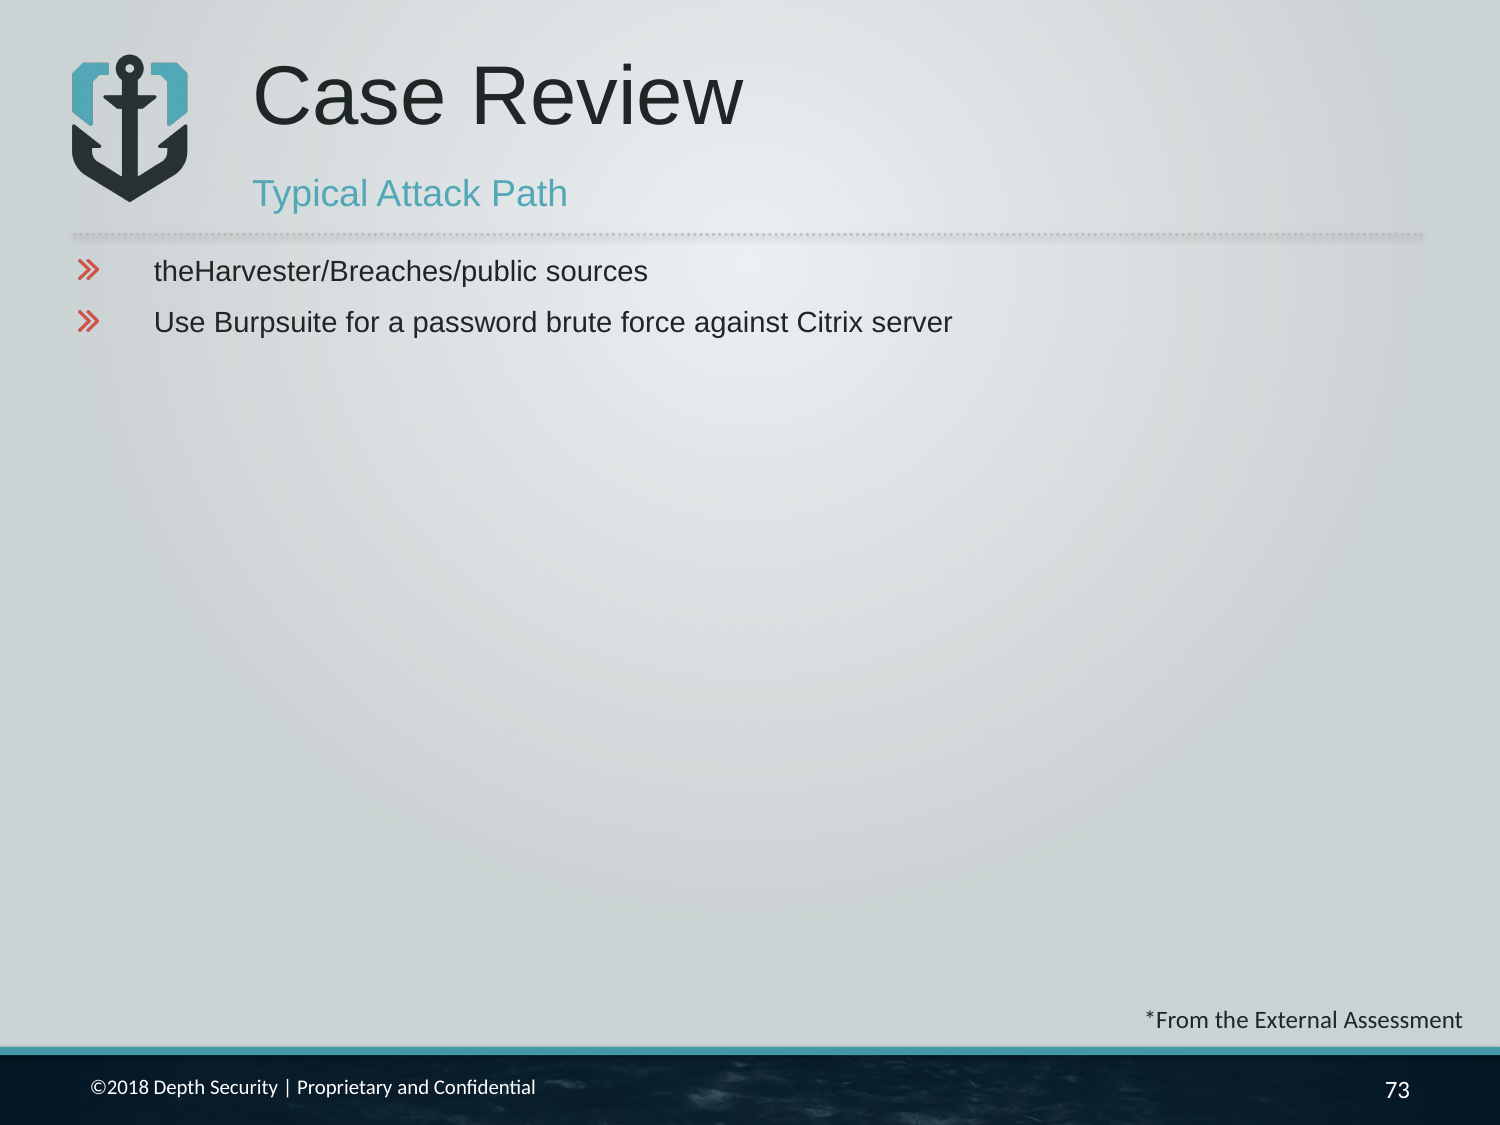

# Case Review
Typical Attack Path
theHarvester/Breaches/public sources
Use Burpsuite for a password brute force against Citrix server

*From the External Assessment